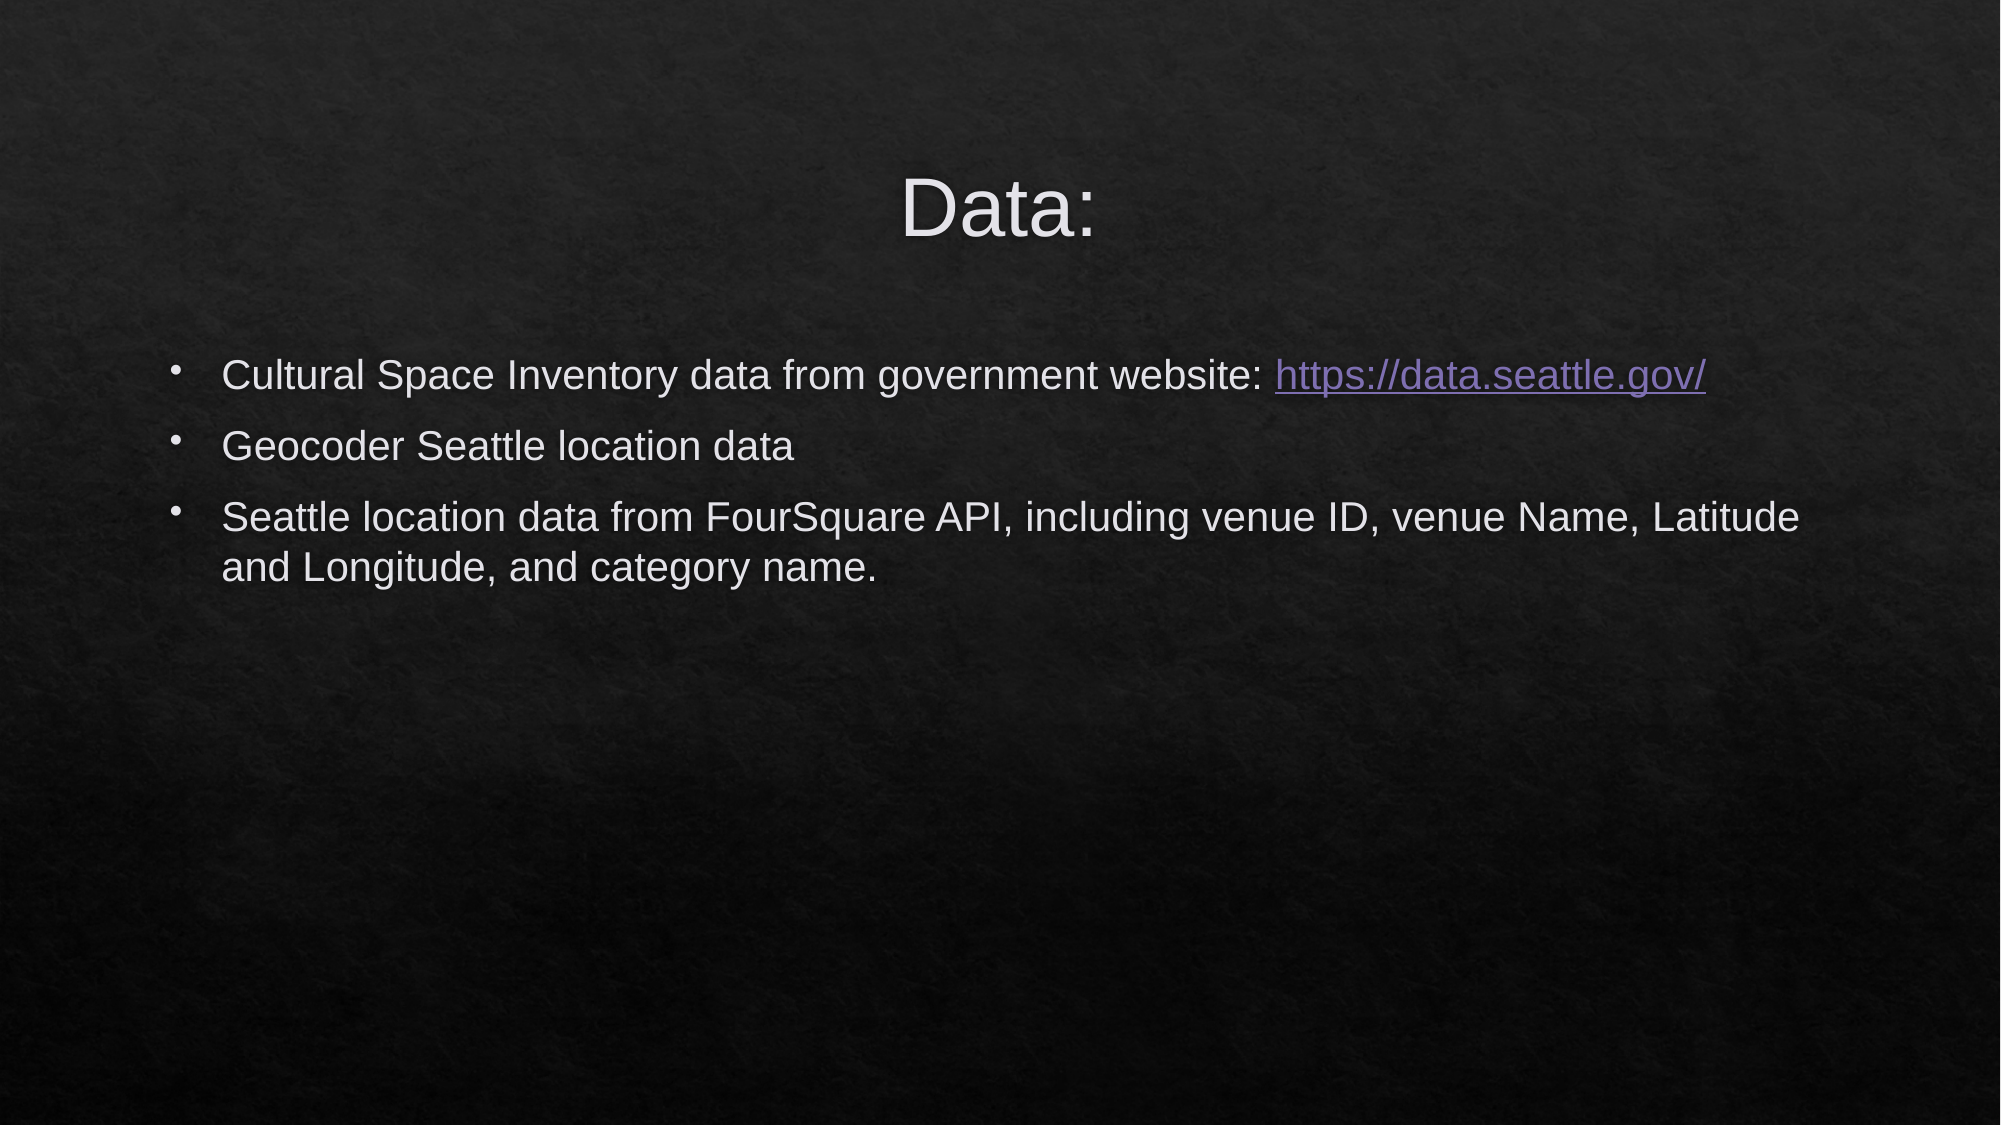

# Data:
Cultural Space Inventory data from government website: https://data.seattle.gov/
Geocoder Seattle location data
Seattle location data from FourSquare API, including venue ID, venue Name, Latitude and Longitude, and category name.